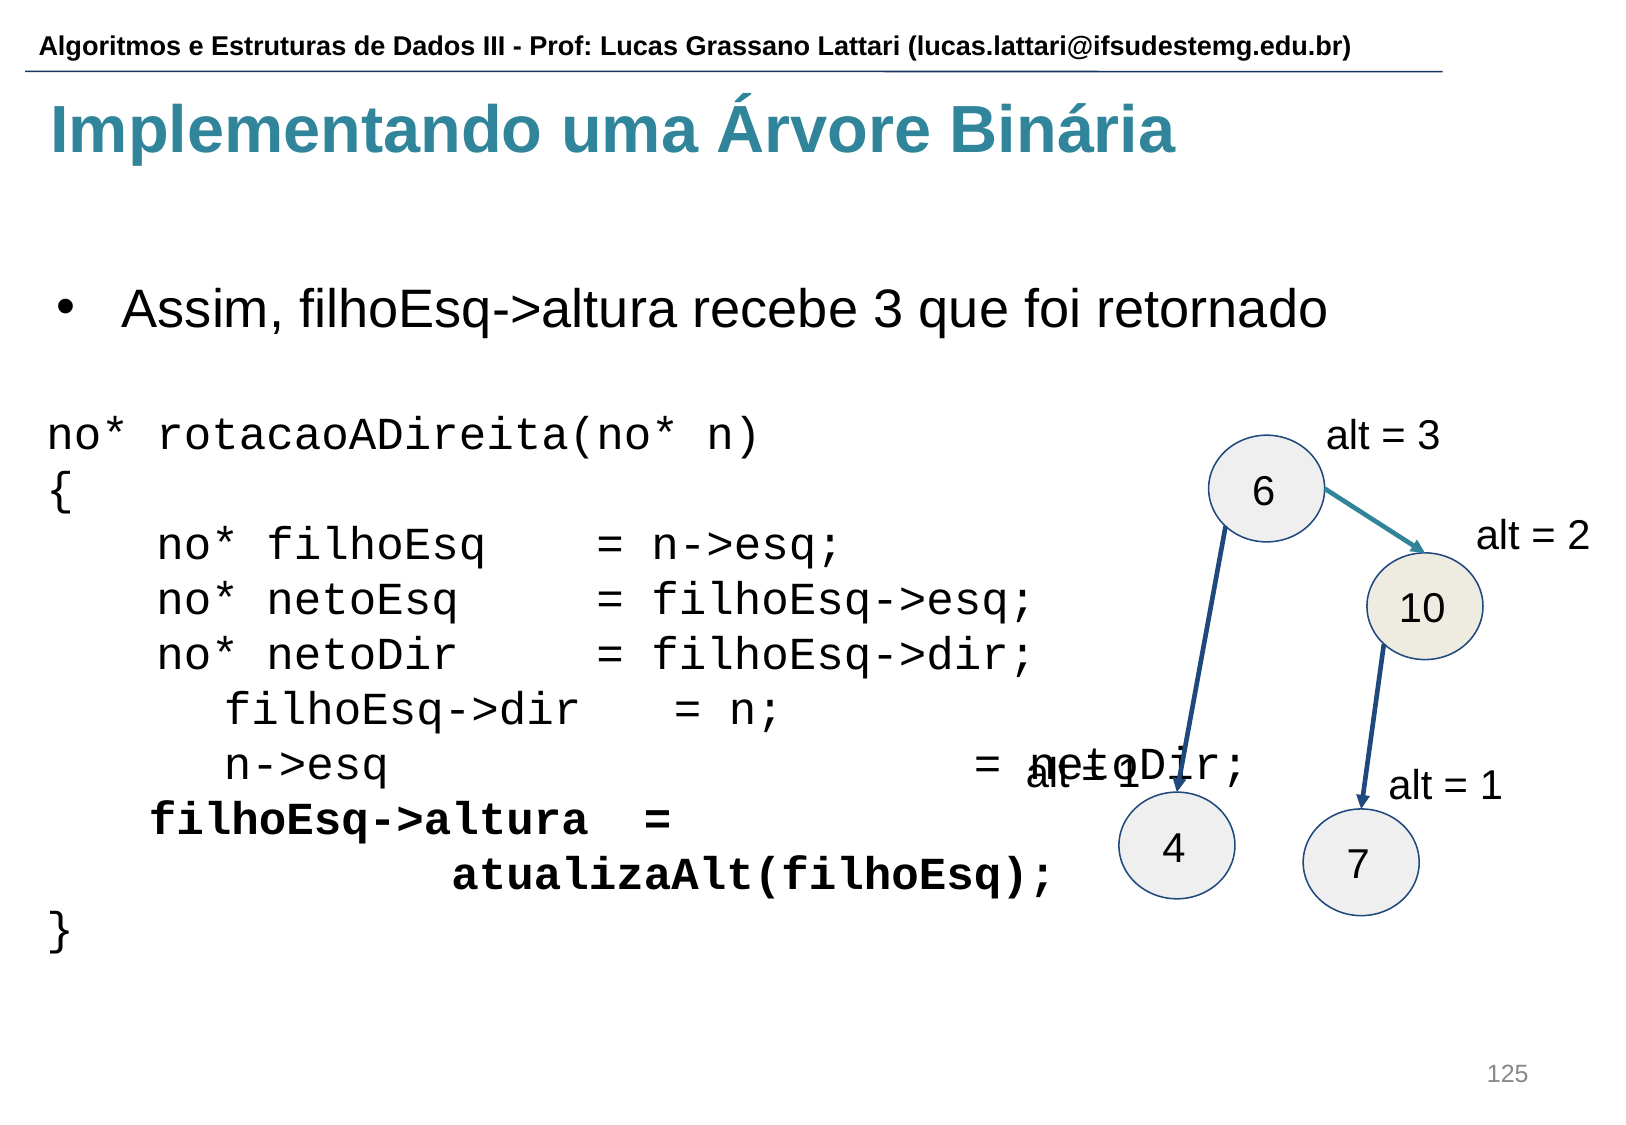

# Implementando uma Árvore Binária

Assim, filhoEsq->altura recebe 3 que foi retornado

no* rotacaoADireita(no* n)
{
    no* filhoEsq    = n->esq;
    no* netoEsq     = filhoEsq->esq;
    no* netoDir     = filhoEsq->dir;
	 filhoEsq->dir	 = n;
	 n->esq				 = netoDir;
 filhoEsq->altura  =
            atualizaAlt(filhoEsq);
}
alt = 3
 6
alt = 2
10
alt = 1
alt = 1
 4
 7
125